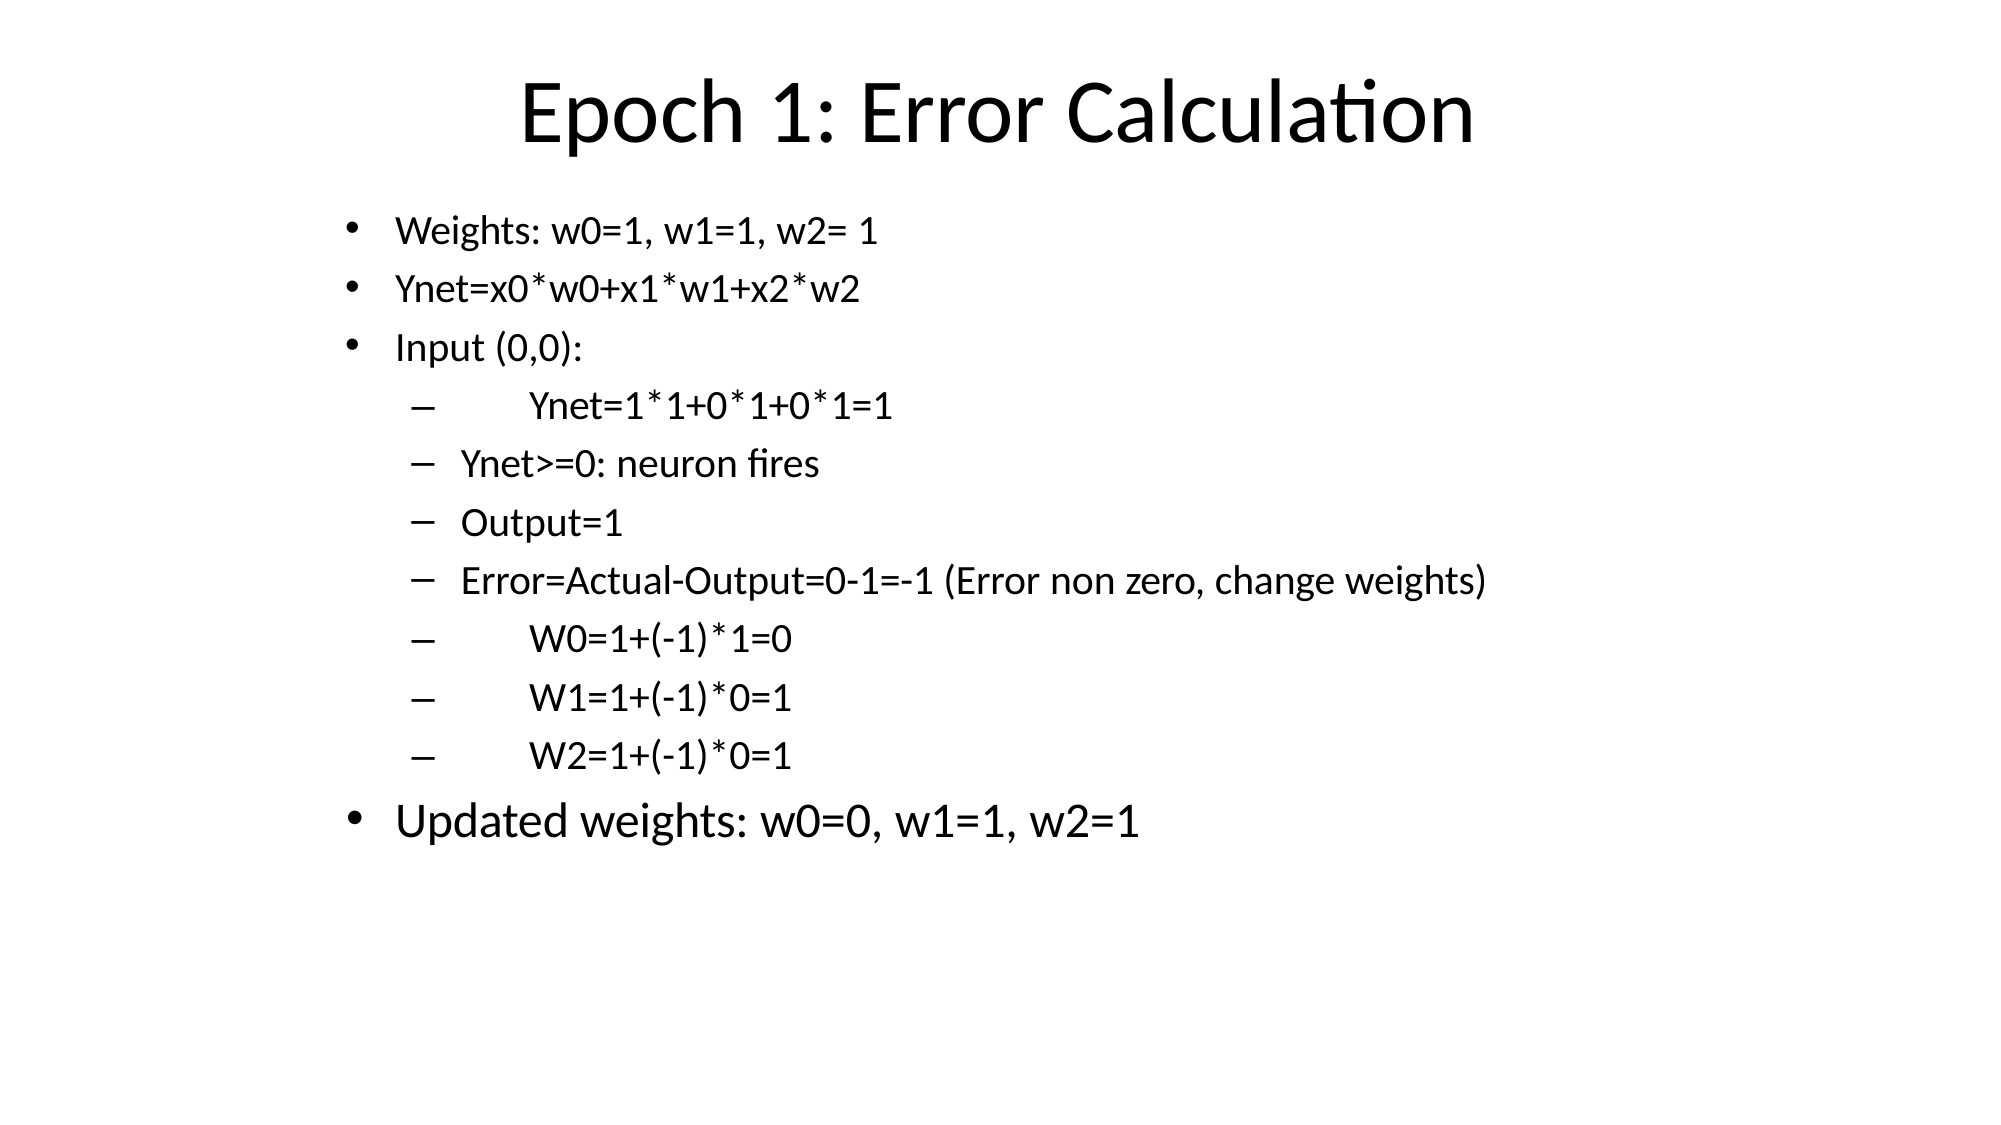

# Epoch 1: Error Calculation
Weights: w0=1, w1=1, w2= 1
Ynet=x0*w0+x1*w1+x2*w2
Input (0,0):
–	Ynet=1*1+0*1+0*1=1
Ynet>=0: neuron fires
Output=1
Error=Actual-Output=0-1=-1 (Error non zero, change weights)
–	W0=1+(-1)*1=0
–	W1=1+(-1)*0=1
–	W2=1+(-1)*0=1
Updated weights: w0=0, w1=1, w2=1